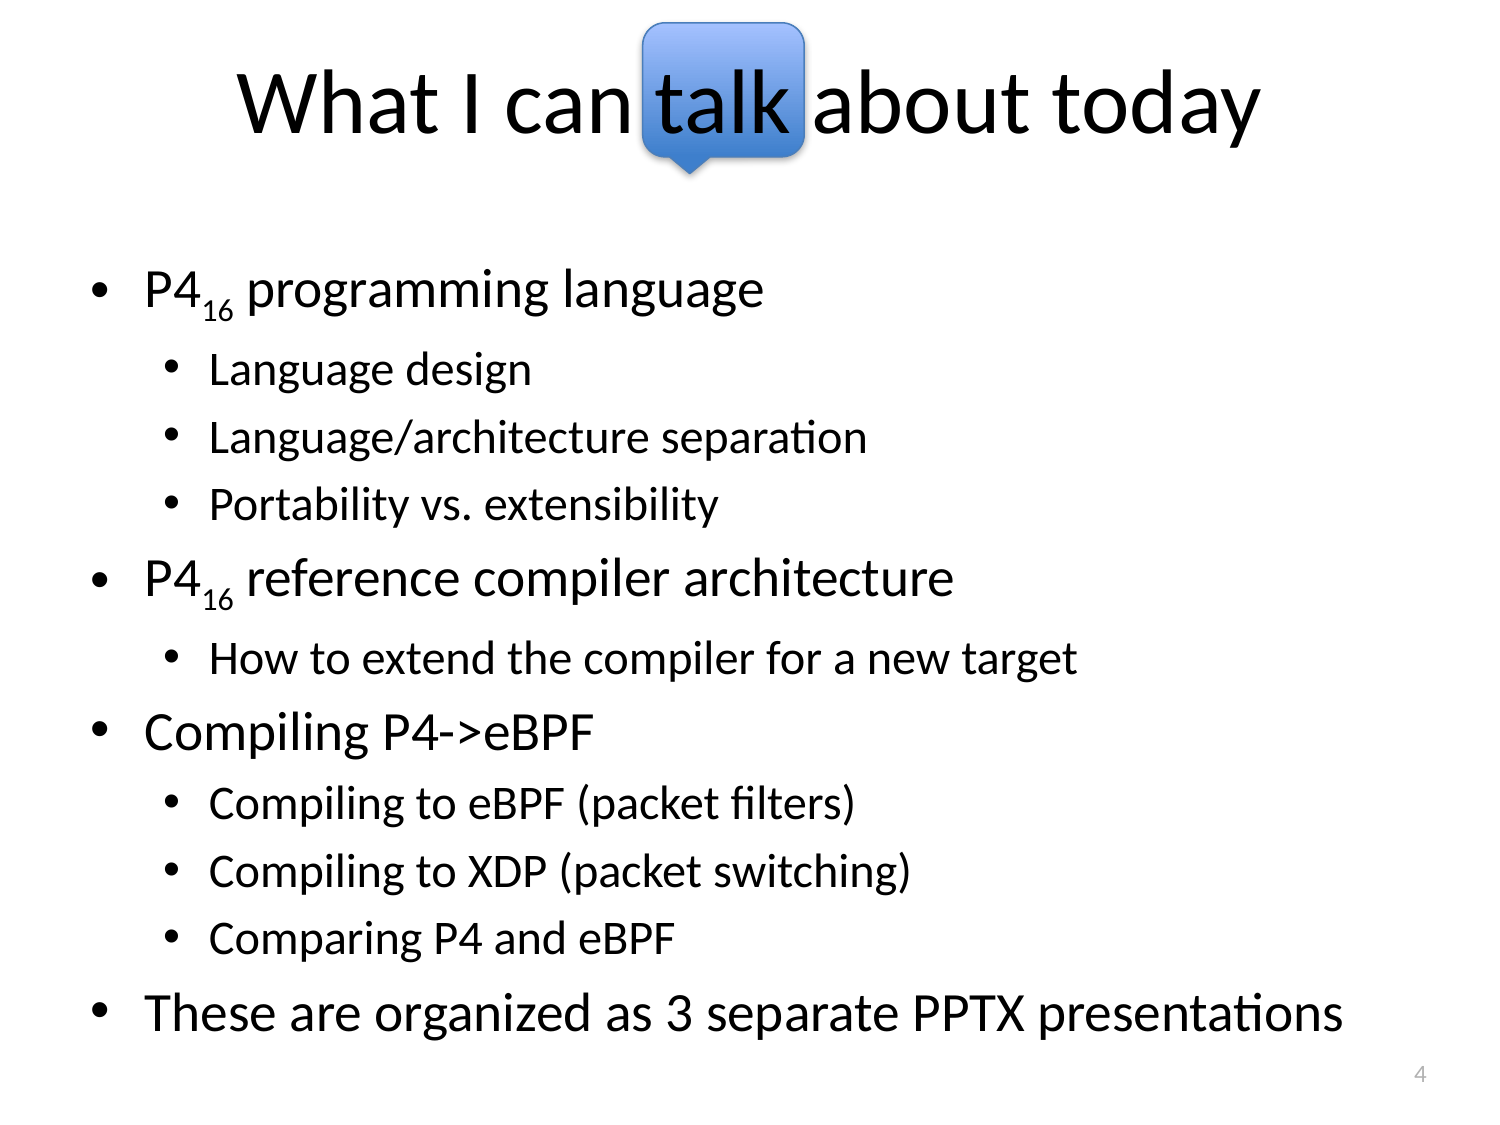

# What I can talk about today

P416 programming language
Language design
Language/architecture separation
Portability vs. extensibility
P416 reference compiler architecture
How to extend the compiler for a new target
Compiling P4->eBPF
Compiling to eBPF (packet filters)
Compiling to XDP (packet switching)
Comparing P4 and eBPF
These are organized as 3 separate PPTX presentations
4